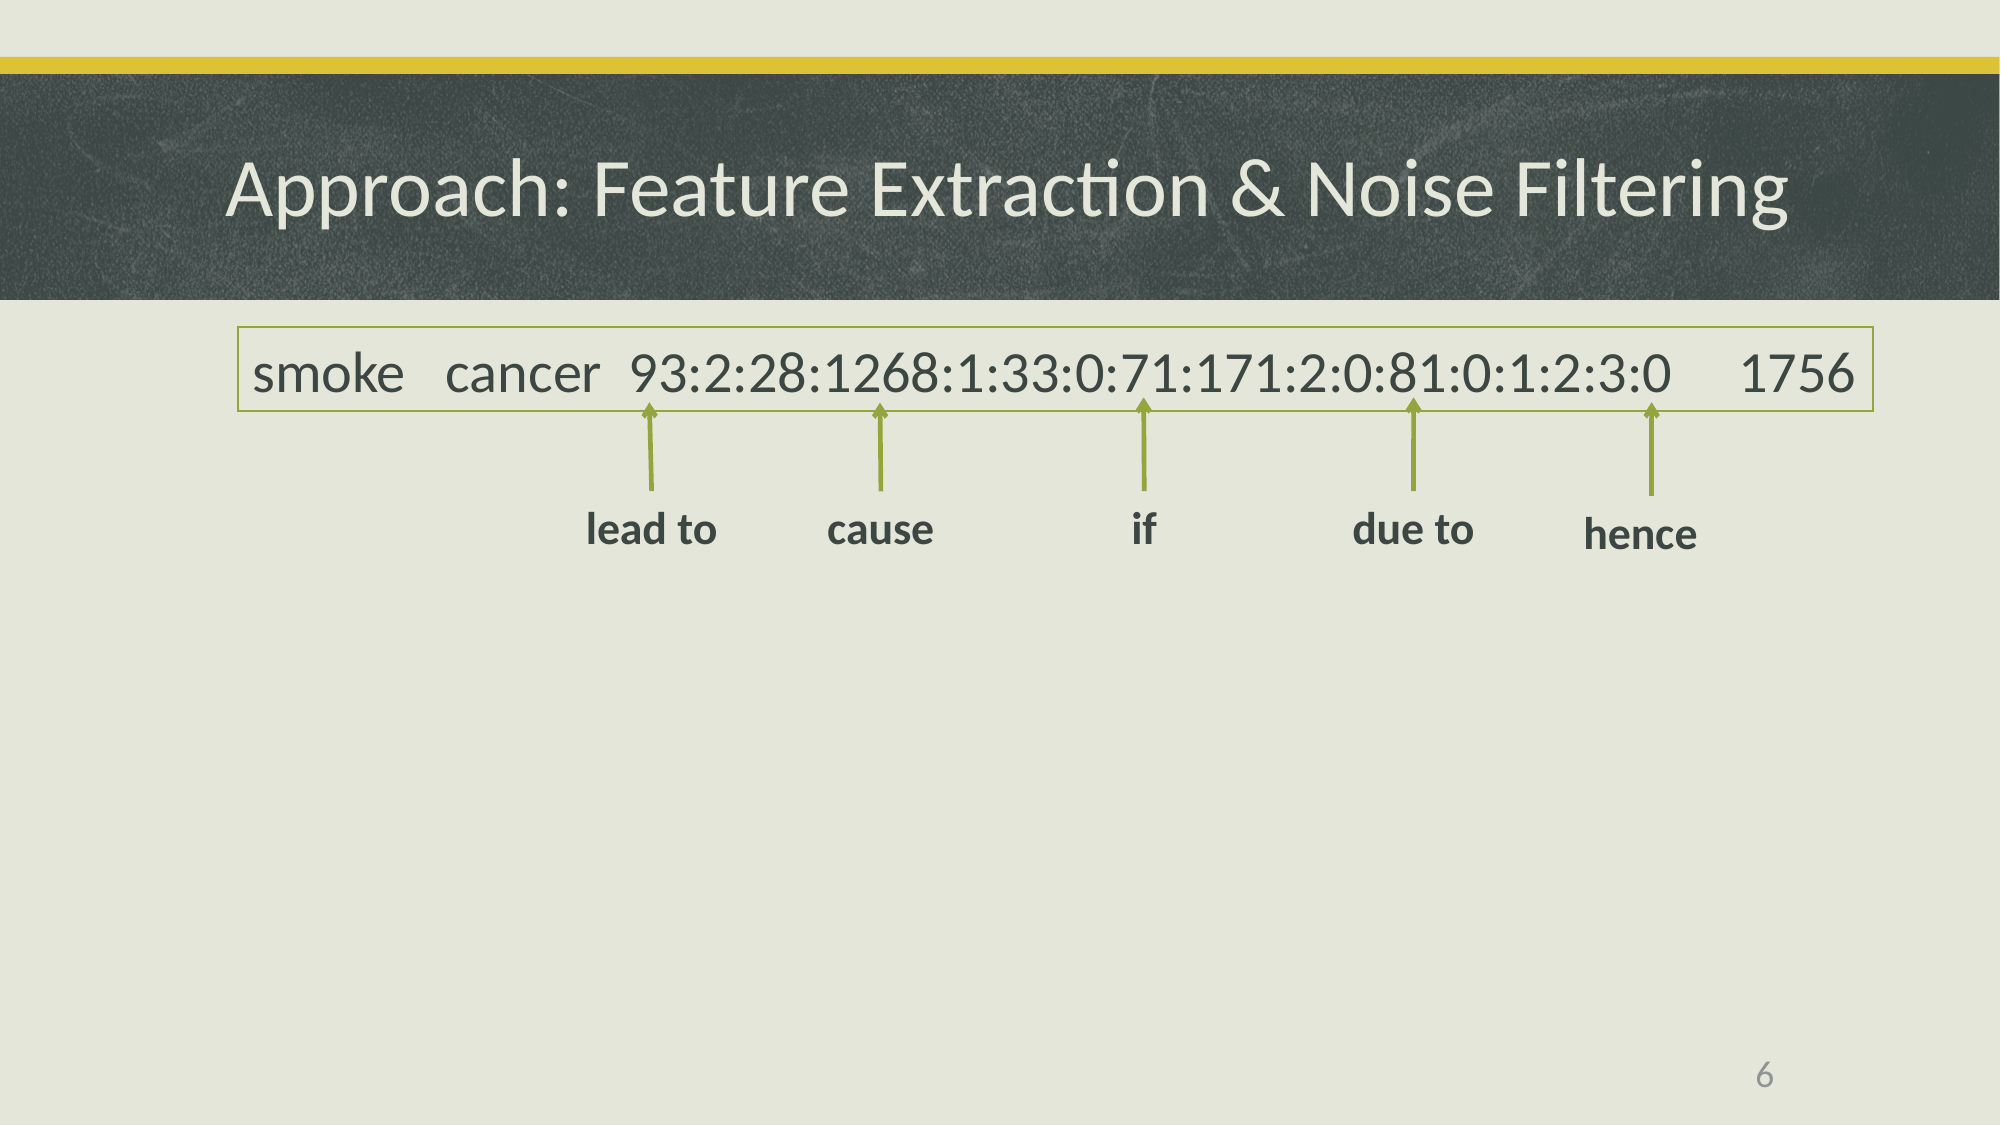

# Approach: Feature Extraction & Noise Filtering
smoke   cancer  93:2:28:1268:1:33:0:71:171:2:0:81:0:1:2:3:0     1756
if
due to
lead to
hence
cause
6